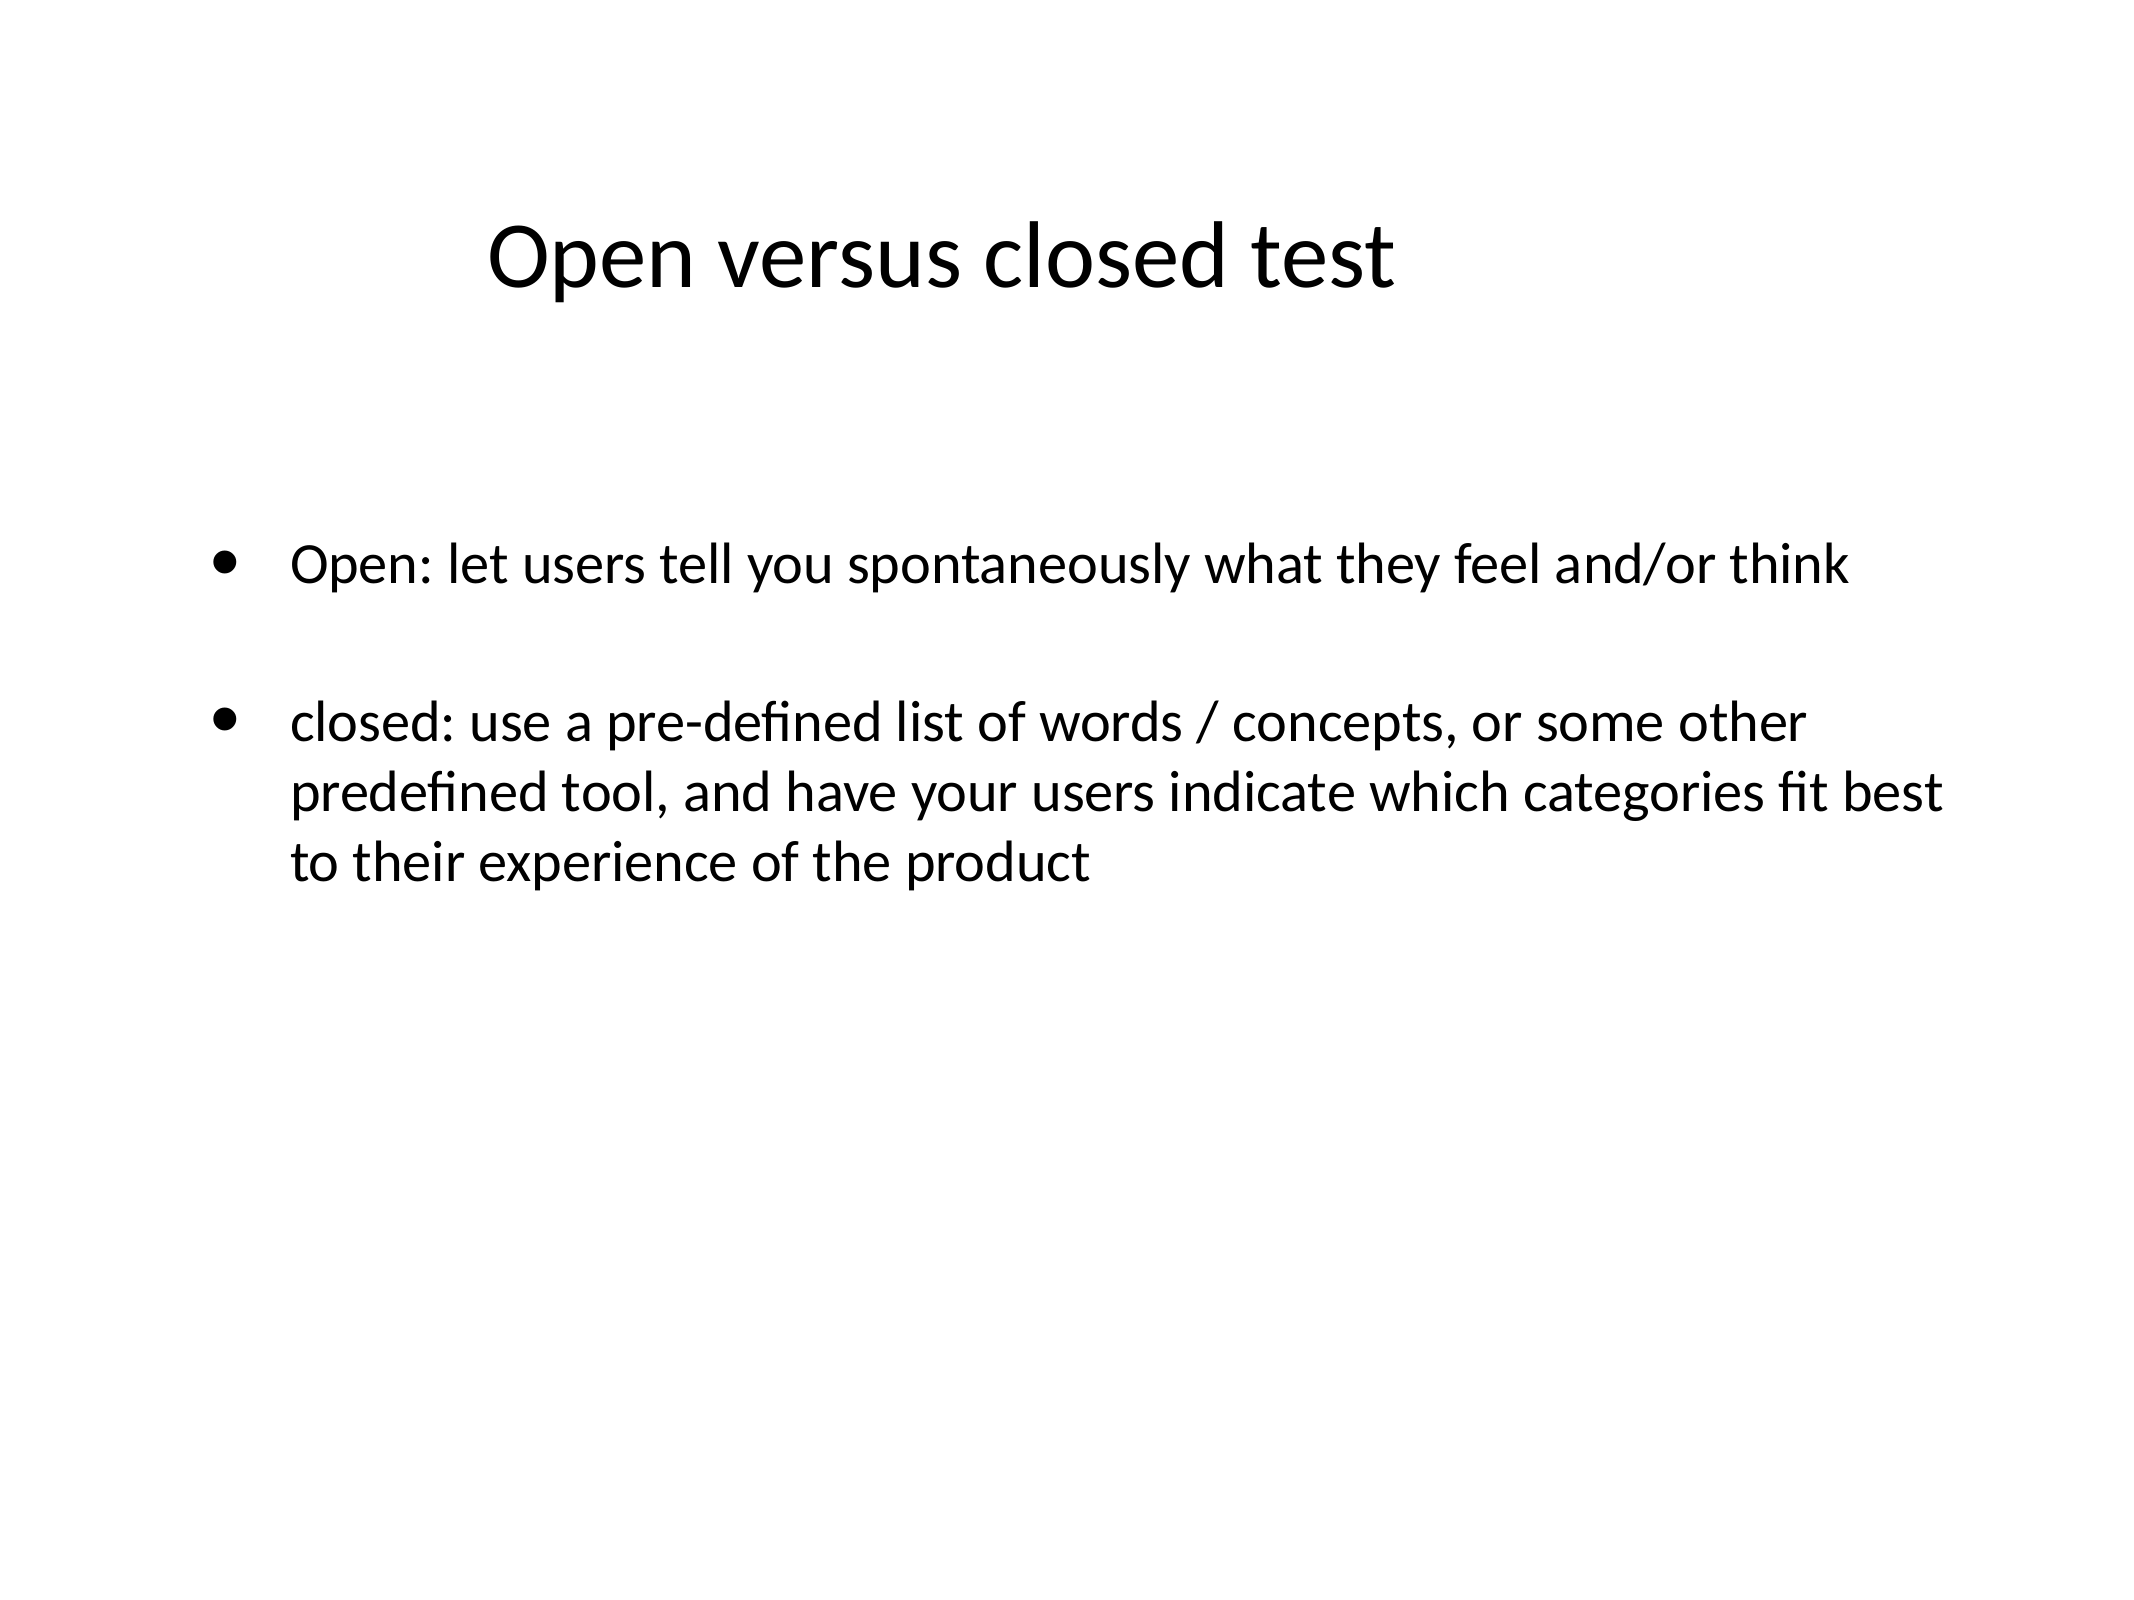

# Open versus closed test
Open: let users tell you spontaneously what they feel and/or think
closed: use a pre-defined list of words / concepts, or some other predefined tool, and have your users indicate which categories fit best to their experience of the product